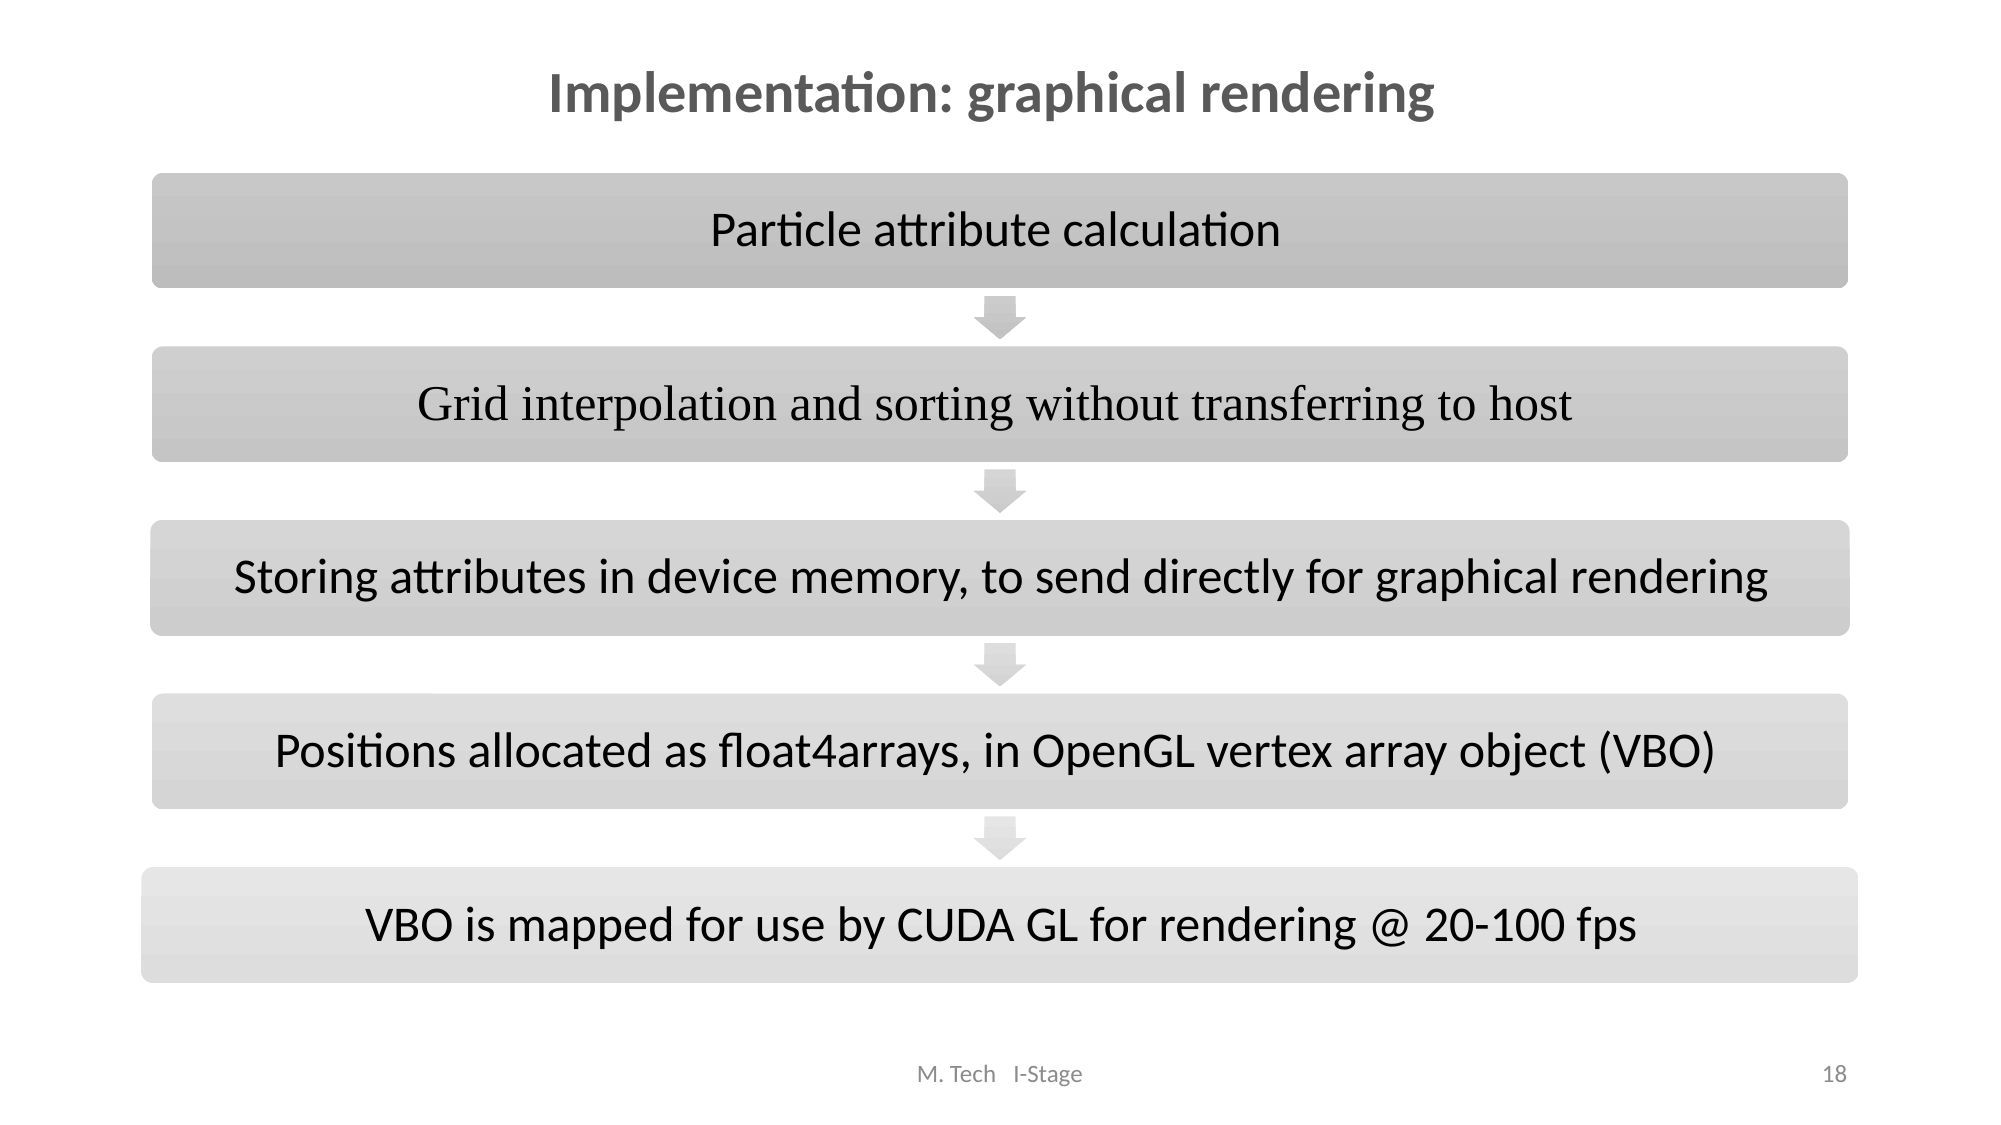

Implementation: graphical rendering
Particle attribute calculation

Grid interpolation and sorting without transferring to host

Storing attributes in device memory, to send directly for graphical rendering

Positions allocated as float4arrays, in OpenGL vertex array object (VBO)

VBO is mapped for use by CUDA GL for rendering @ 20-100 fps
M. Tech   I-Stage
18